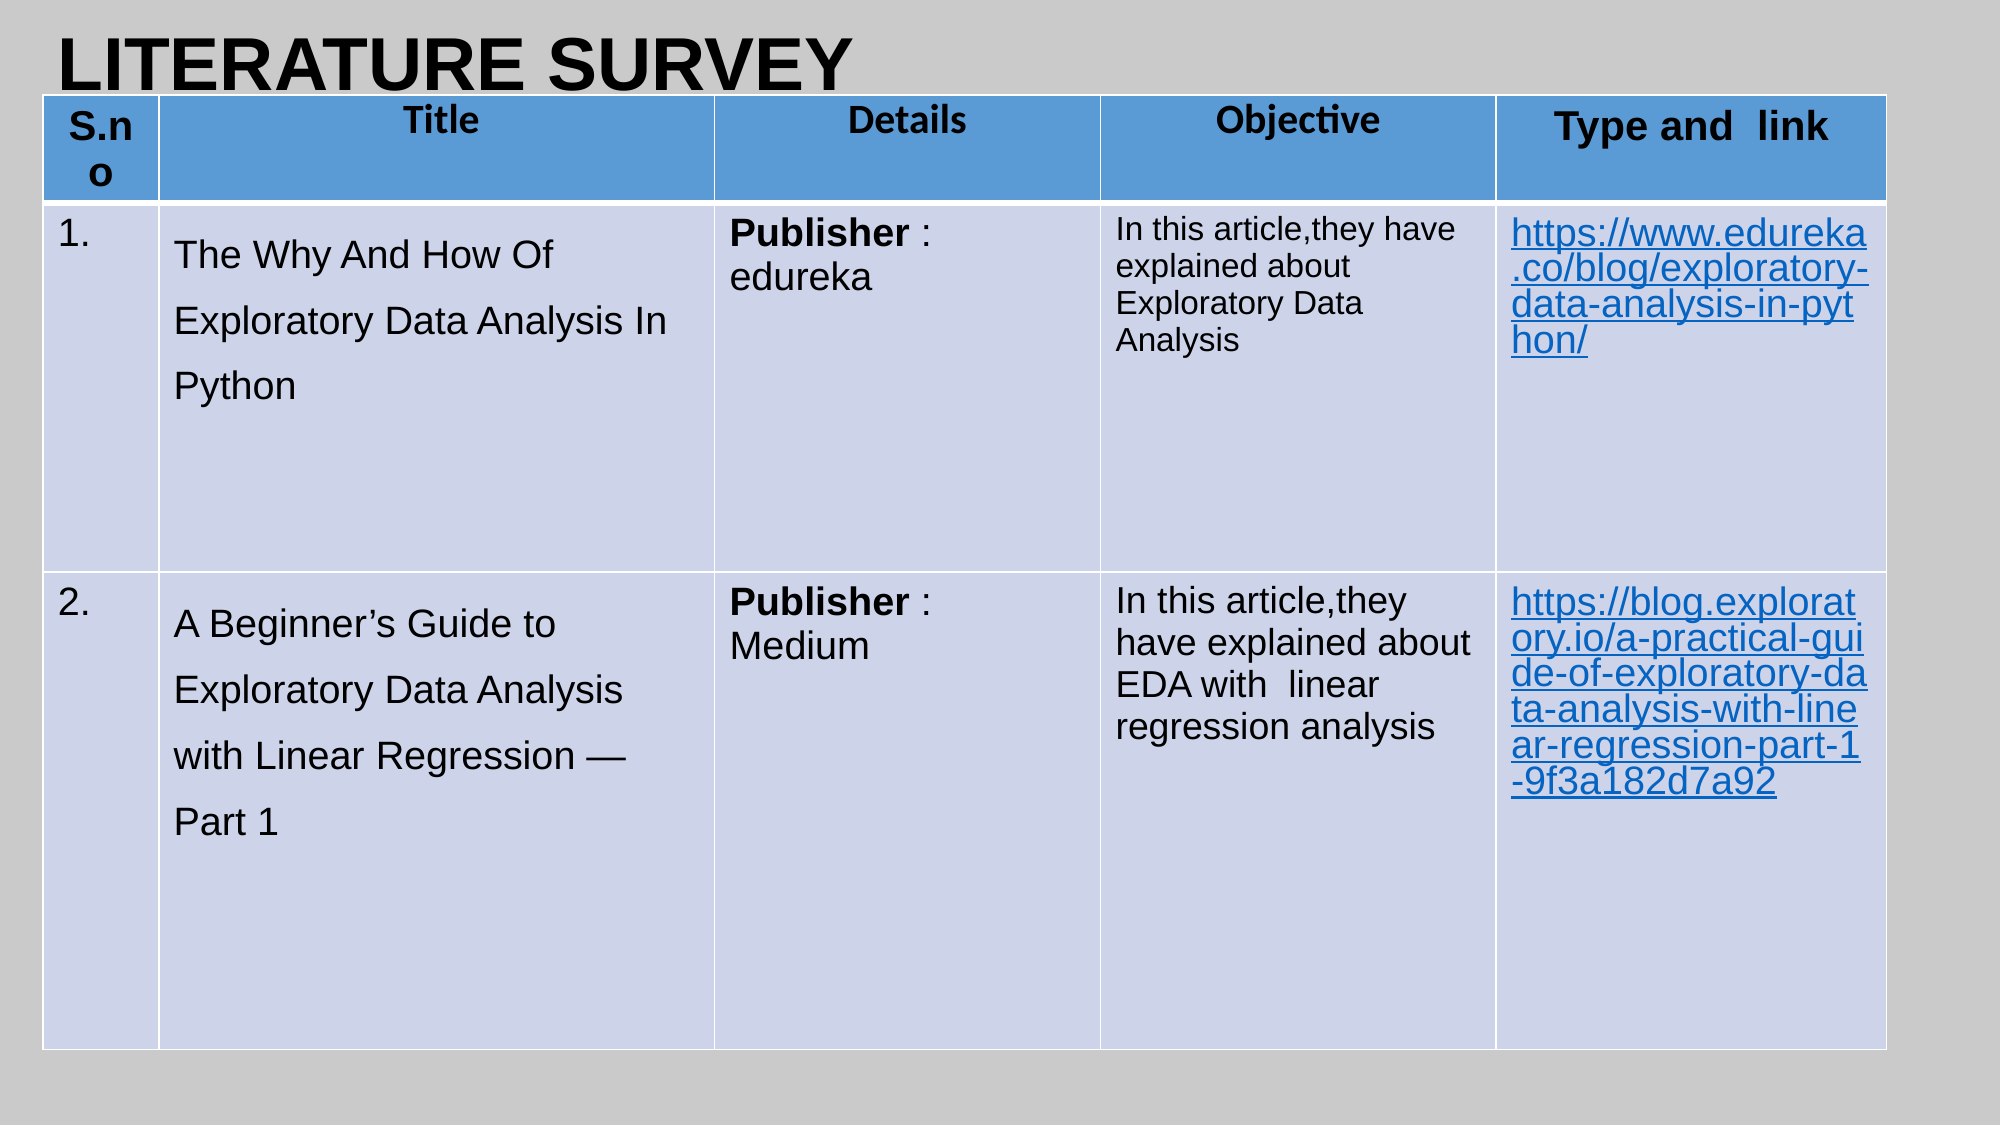

# LITERATURE SURVEY
| S.no | Title | Details | Objective | Type and link |
| --- | --- | --- | --- | --- |
| 1. | The Why And How Of Exploratory Data Analysis In Python | Publisher : edureka | In this article,they have explained about Exploratory Data Analysis | https://www.edureka.co/blog/exploratory-data-analysis-in-python/ |
| 2. | A Beginner’s Guide to Exploratory Data Analysis with Linear Regression — Part 1 | Publisher : Medium | In this article,they have explained about EDA with linear regression analysis | https://blog.exploratory.io/a-practical-guide-of-exploratory-data-analysis-with-linear-regression-part-1-9f3a182d7a92 |